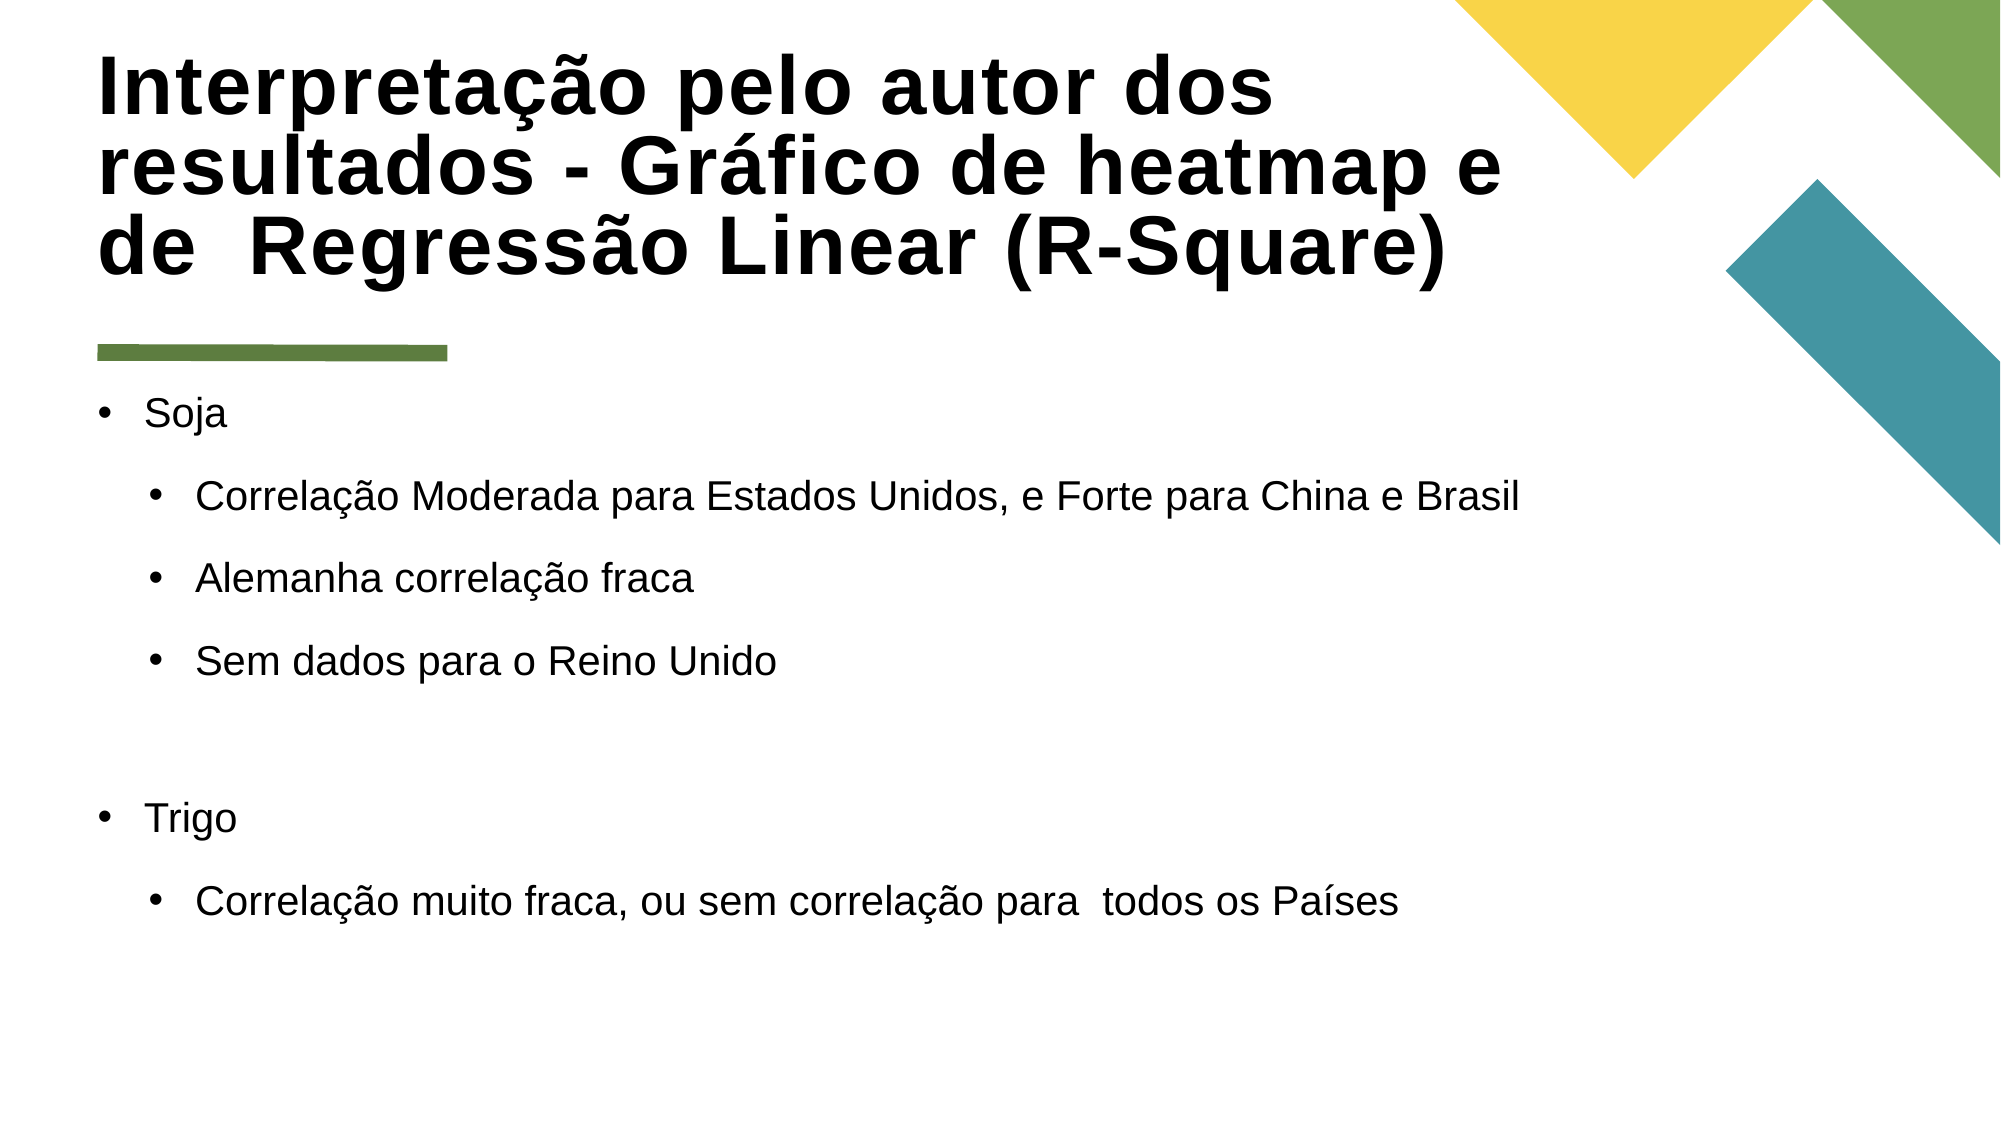

# Interpretação pelo autor dos resultados - Gráfico de heatmap e de  Regressão Linear (R-Square)
Soja
Correlação Moderada para Estados Unidos, e Forte para China e Brasil
Alemanha correlação fraca
Sem dados para o Reino Unido

Trigo
Correlação muito fraca, ou sem correlação para  todos os Países